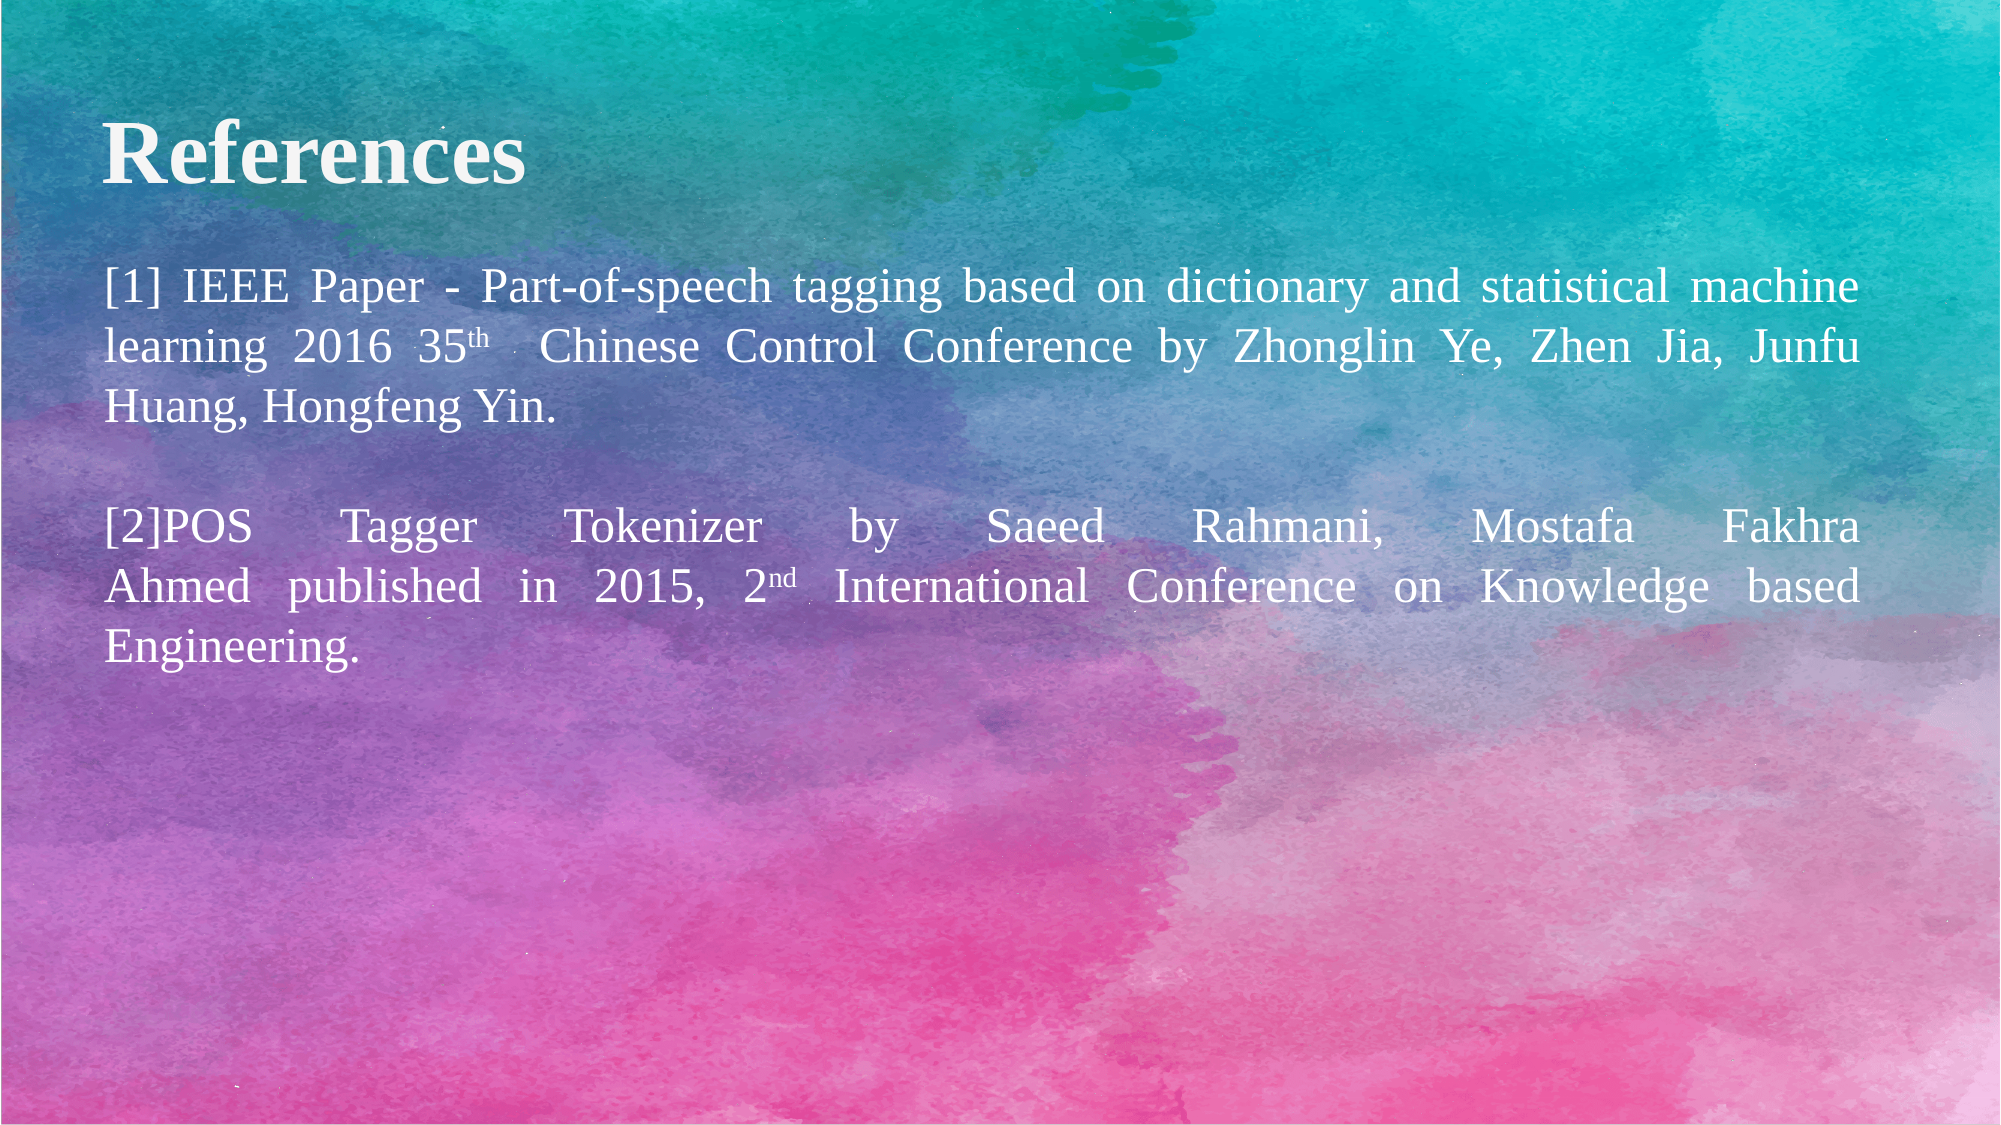

References
[1] IEEE Paper - Part-of-speech tagging based on dictionary and statistical machine learning 2016 35th  Chinese Control Conference by Zhonglin Ye, Zhen Jia, Junfu Huang, Hongfeng Yin.

[2]POS Tagger Tokenizer by Saeed Rahmani, Mostafa Fakhra
Ahmed published in 2015, 2nd International Conference on Knowledge based Engineering.